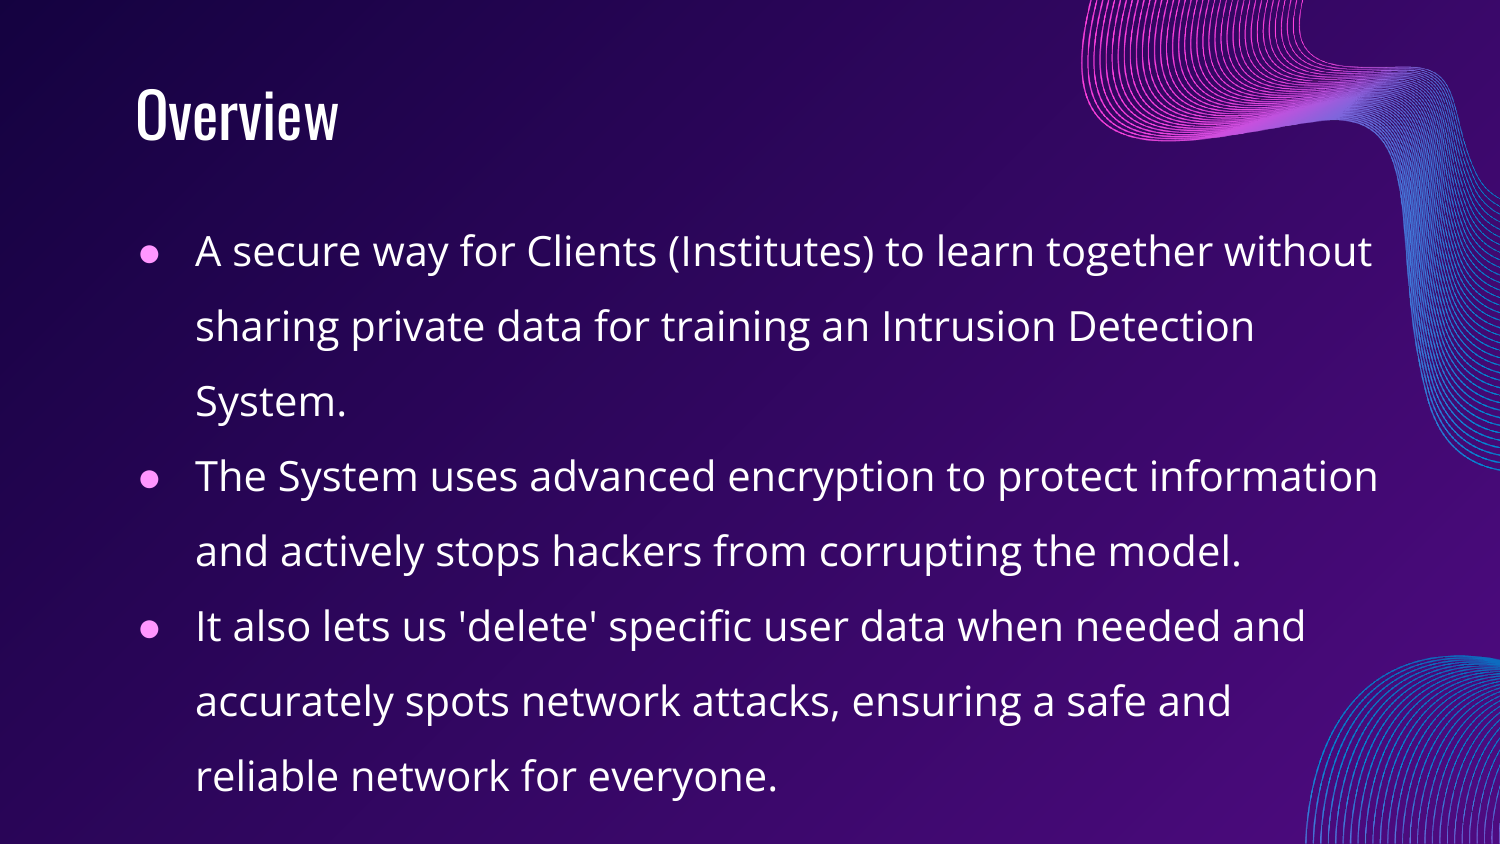

# Overview
A secure way for Clients (Institutes) to learn together without sharing private data for training an Intrusion Detection System.
The System uses advanced encryption to protect information and actively stops hackers from corrupting the model.
It also lets us 'delete' specific user data when needed and accurately spots network attacks, ensuring a safe and reliable network for everyone.